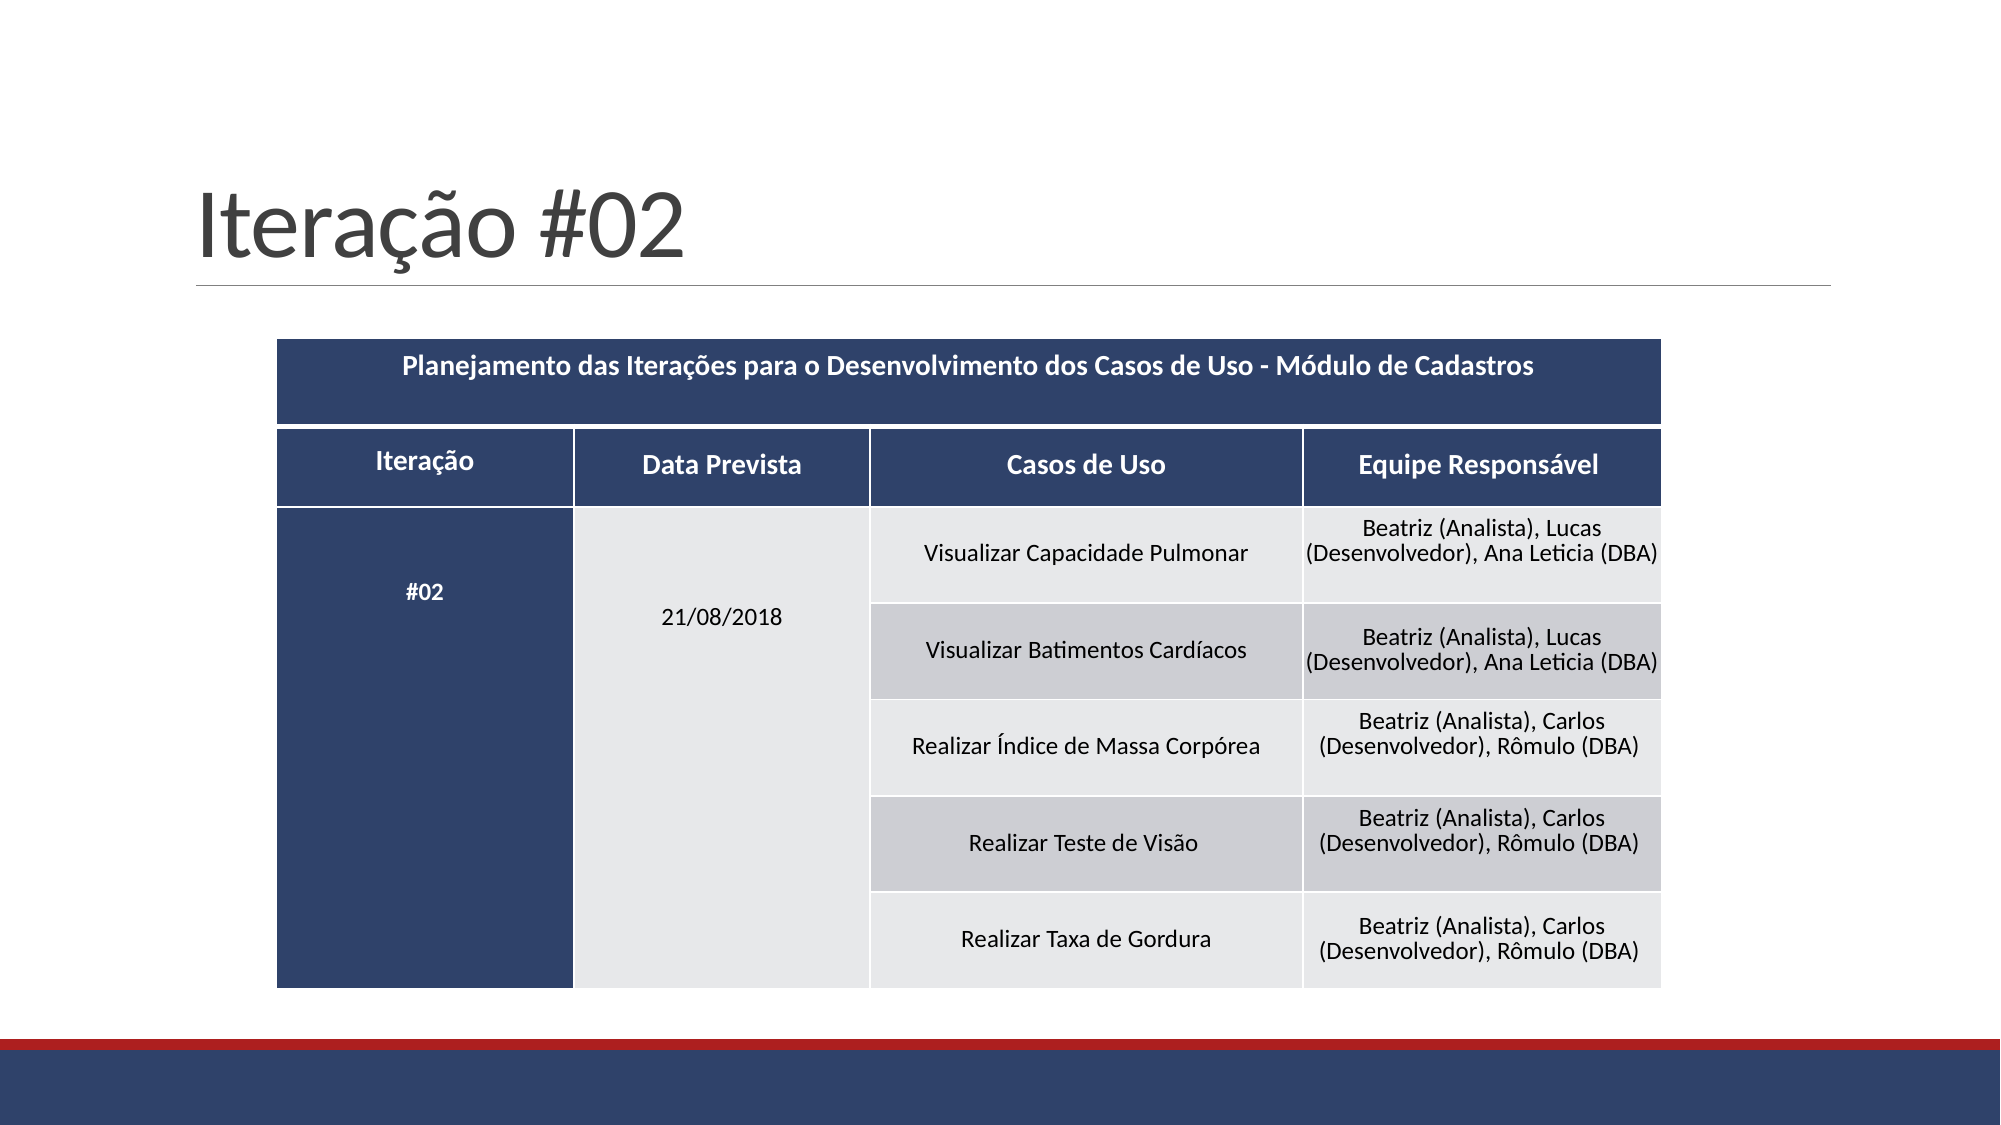

# Iteração #02
| Planejamento das Iterações para o Desenvolvimento dos Casos de Uso - Módulo de Cadastros |  |  |  |
| --- | --- | --- | --- |
| Iteração | Data Prevista | Casos de Uso | Equipe Responsável |
| #02 | 21/08/2018 | Visualizar Capacidade Pulmonar | Beatriz (Analista), Lucas (Desenvolvedor), Ana Leticia (DBA) |
|  |  | Visualizar Batimentos Cardíacos | Beatriz (Analista), Lucas (Desenvolvedor), Ana Leticia (DBA) |
|  |  | Realizar Índice de Massa Corpórea | Beatriz (Analista), Carlos (Desenvolvedor), Rômulo (DBA) |
|  |  | Realizar Teste de Visão | Beatriz (Analista), Carlos (Desenvolvedor), Rômulo (DBA) |
|  |  | Realizar Taxa de Gordura | Beatriz (Analista), Carlos (Desenvolvedor), Rômulo (DBA) |